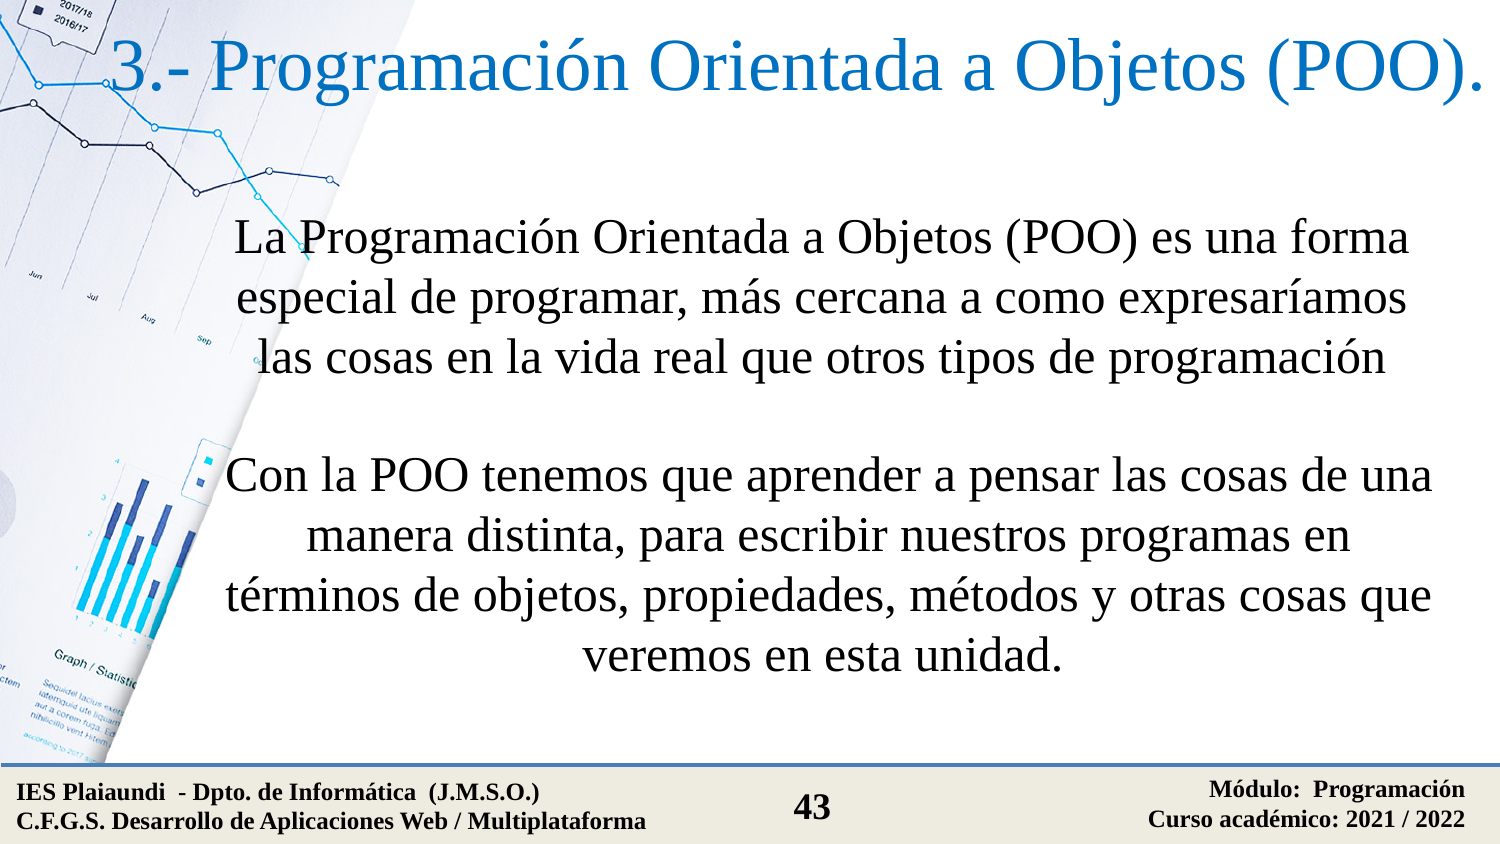

# 3.- Programación Orientada a Objetos (POO).
La Programación Orientada a Objetos (POO) es una forma especial de programar, más cercana a como expresaríamos las cosas en la vida real que otros tipos de programación
Con la POO tenemos que aprender a pensar las cosas de una manera distinta, para escribir nuestros programas en términos de objetos, propiedades, métodos y otras cosas que veremos en esta unidad.

Módulo:  Programación
Curso académico: 2021 / 2022
IES Plaiaundi  - Dpto. de Informática  (J.M.S.O.)
C.F.G.S. Desarrollo de Aplicaciones Web / Multiplataforma
43